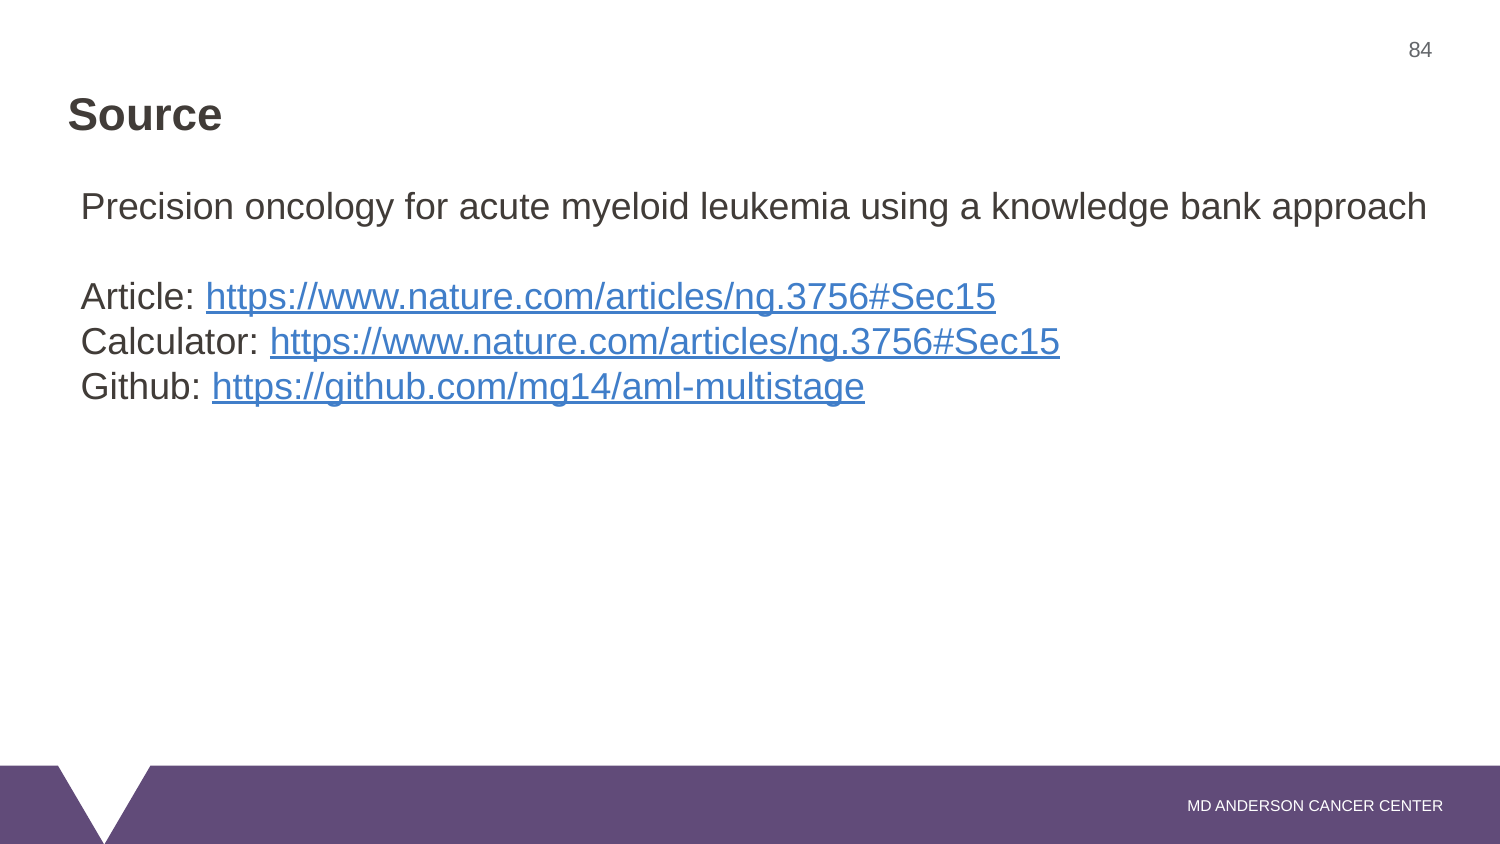

84
# Source
Precision oncology for acute myeloid leukemia using a knowledge bank approach

Article: https://www.nature.com/articles/ng.3756#Sec15
Calculator: https://www.nature.com/articles/ng.3756#Sec15
Github: https://github.com/mg14/aml-multistage